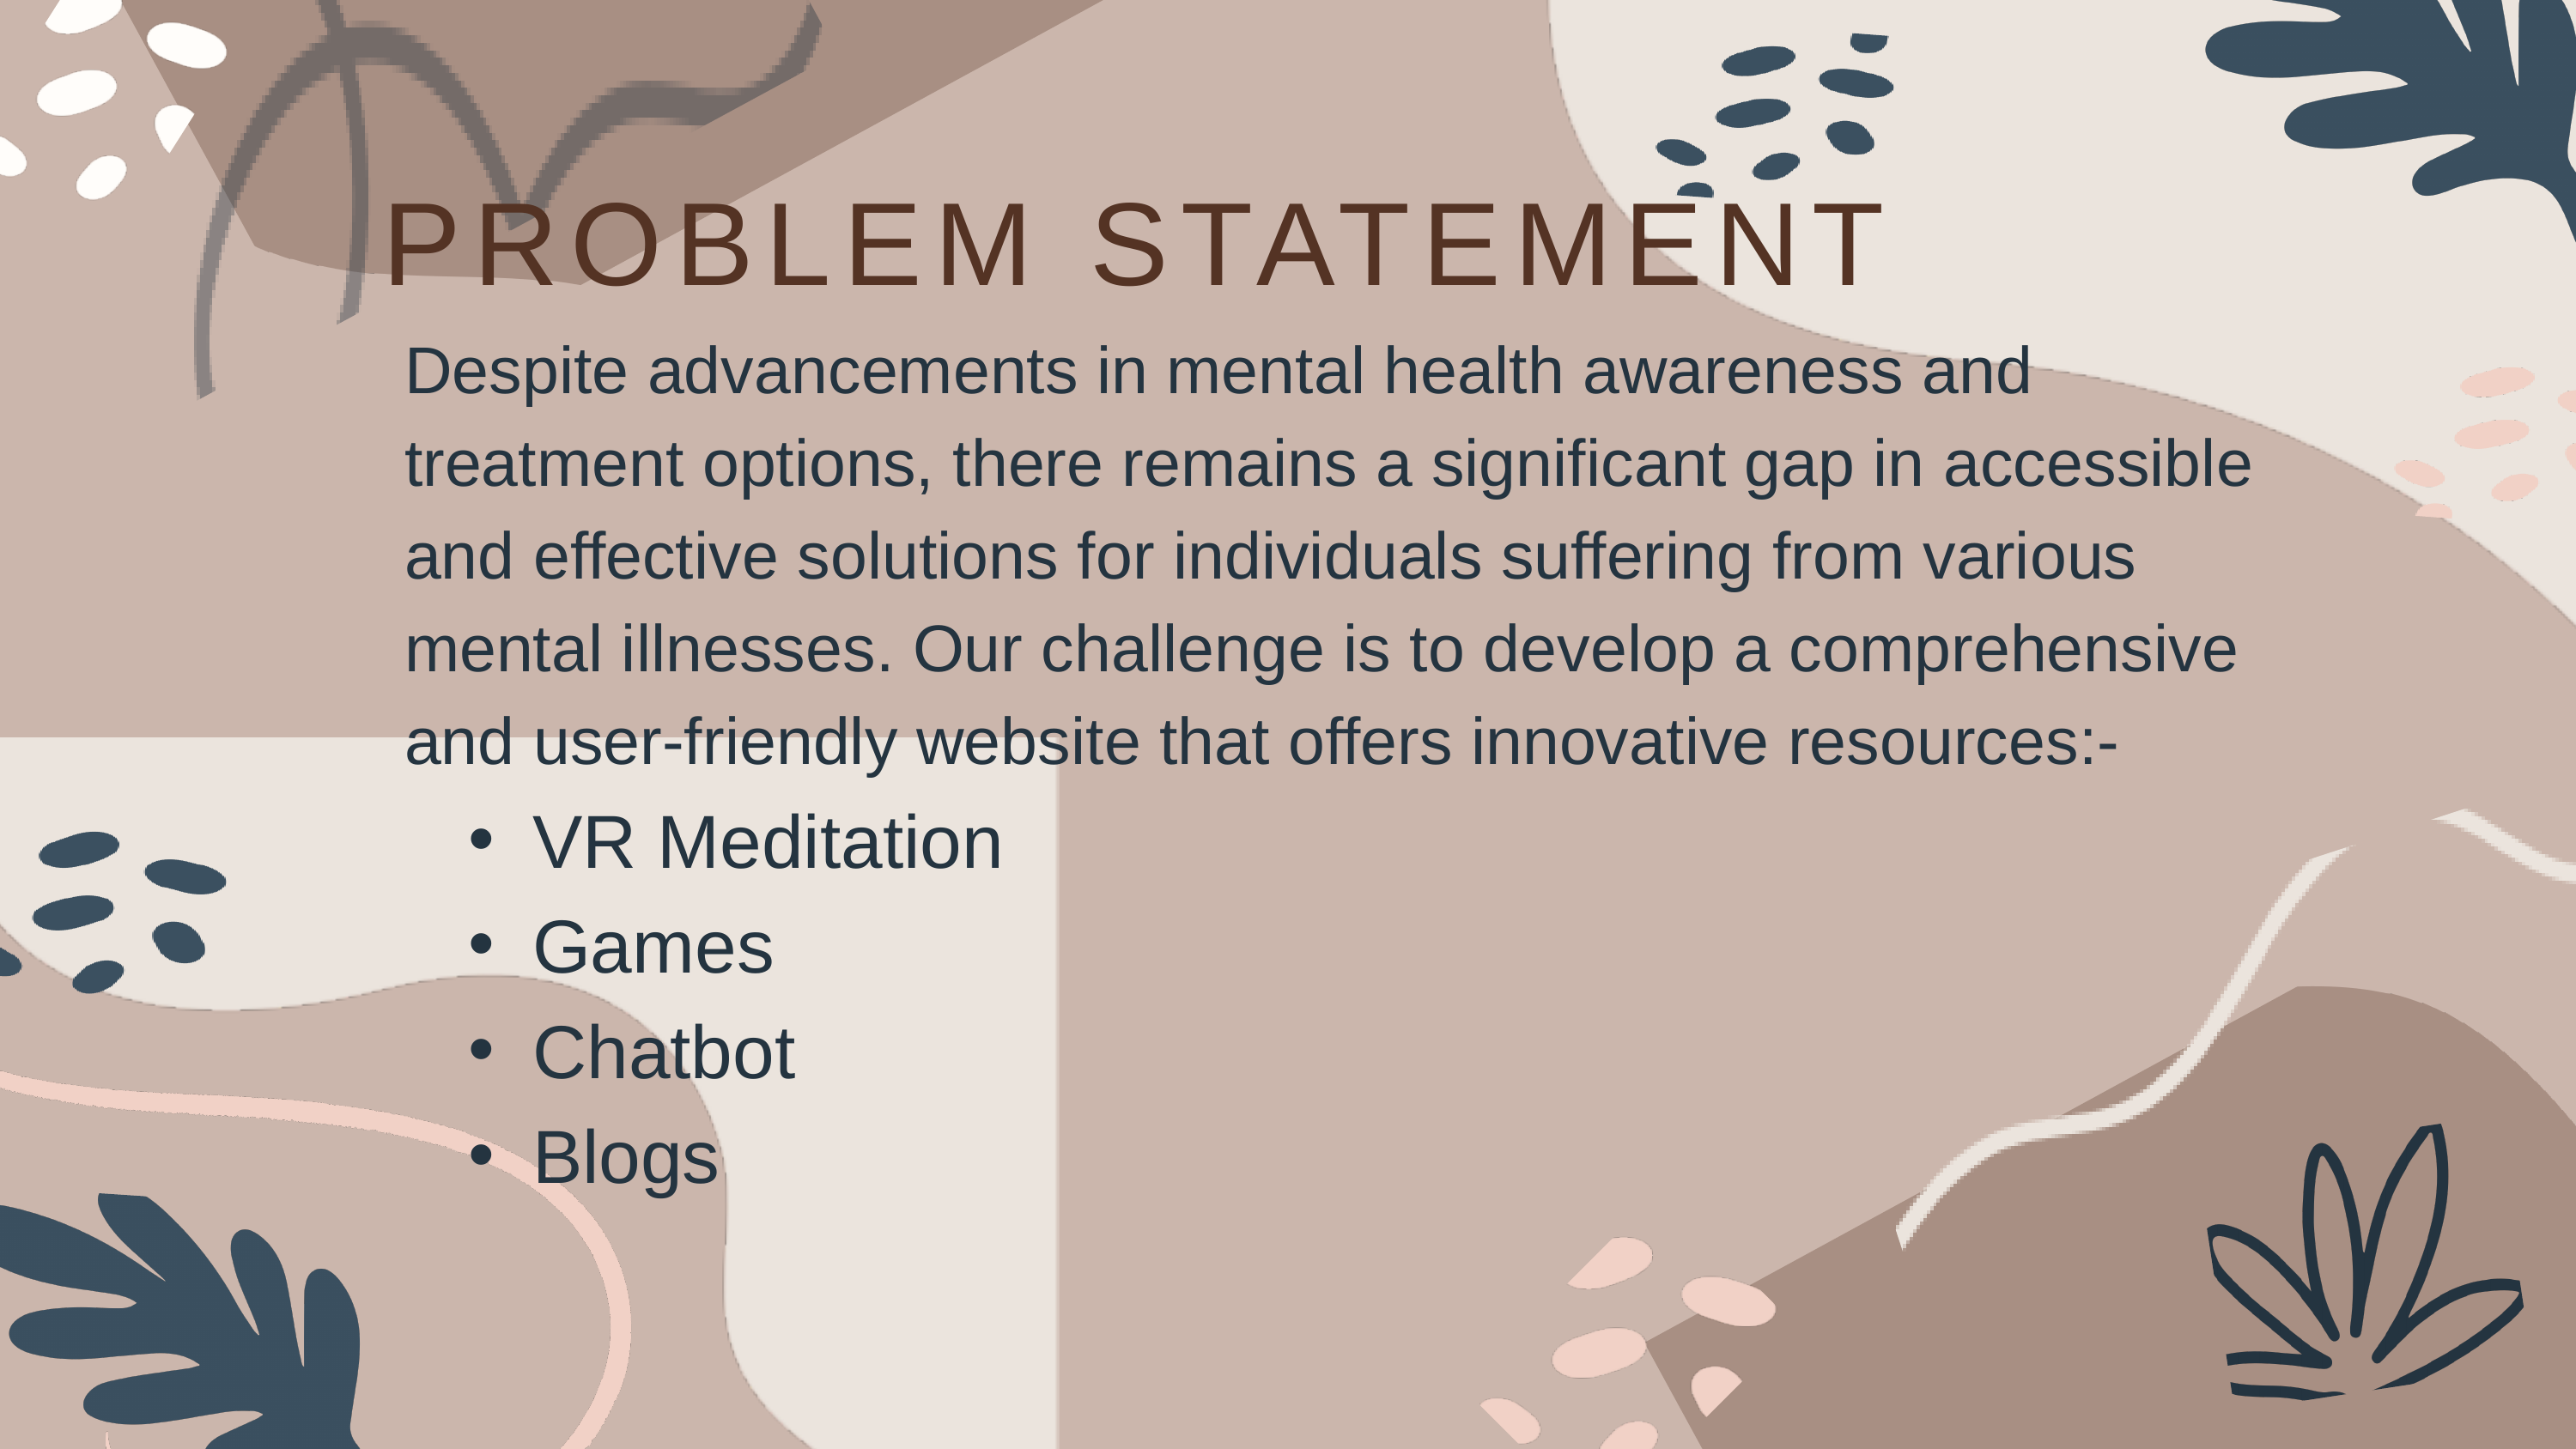

PROBLEM STATEMENT
Despite advancements in mental health awareness and treatment options, there remains a significant gap in accessible and effective solutions for individuals suffering from various mental illnesses. Our challenge is to develop a comprehensive and user-friendly website that offers innovative resources:-
VR Meditation
Games
Chatbot
Blogs